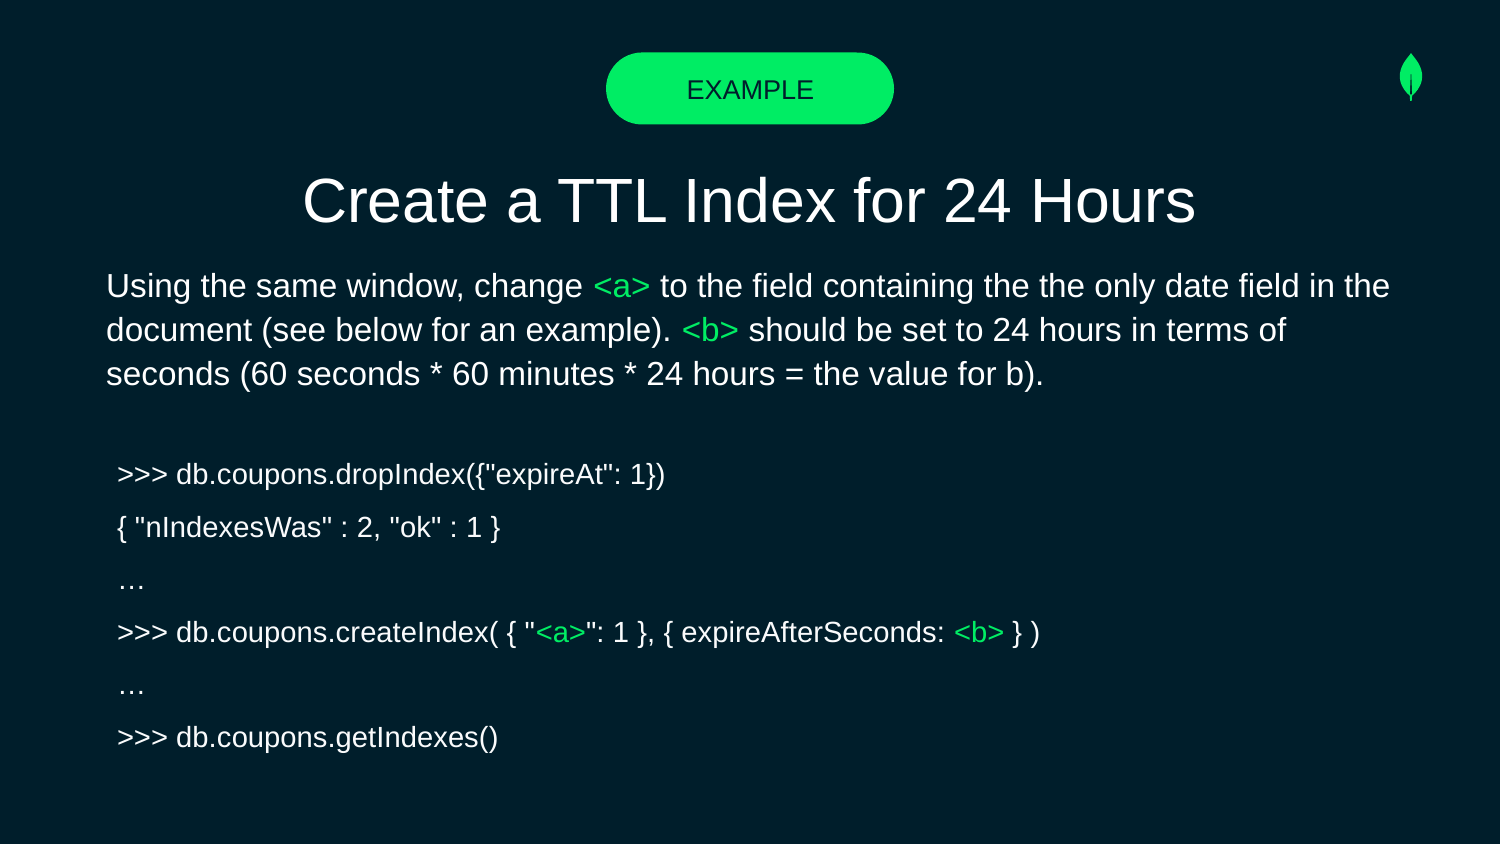

# EXAMPLE
Create a TTL Index for 24 Hours
Using the same window, change <a> to the field containing the the only date field in the document (see below for an example). <b> should be set to 24 hours in terms of seconds (60 seconds * 60 minutes * 24 hours = the value for b).
>>> db.coupons.dropIndex({"expireAt": 1})
{ "nIndexesWas" : 2, "ok" : 1 }
…
>>> db.coupons.createIndex( { "<a>": 1 }, { expireAfterSeconds: <b> } )
…
>>> db.coupons.getIndexes()